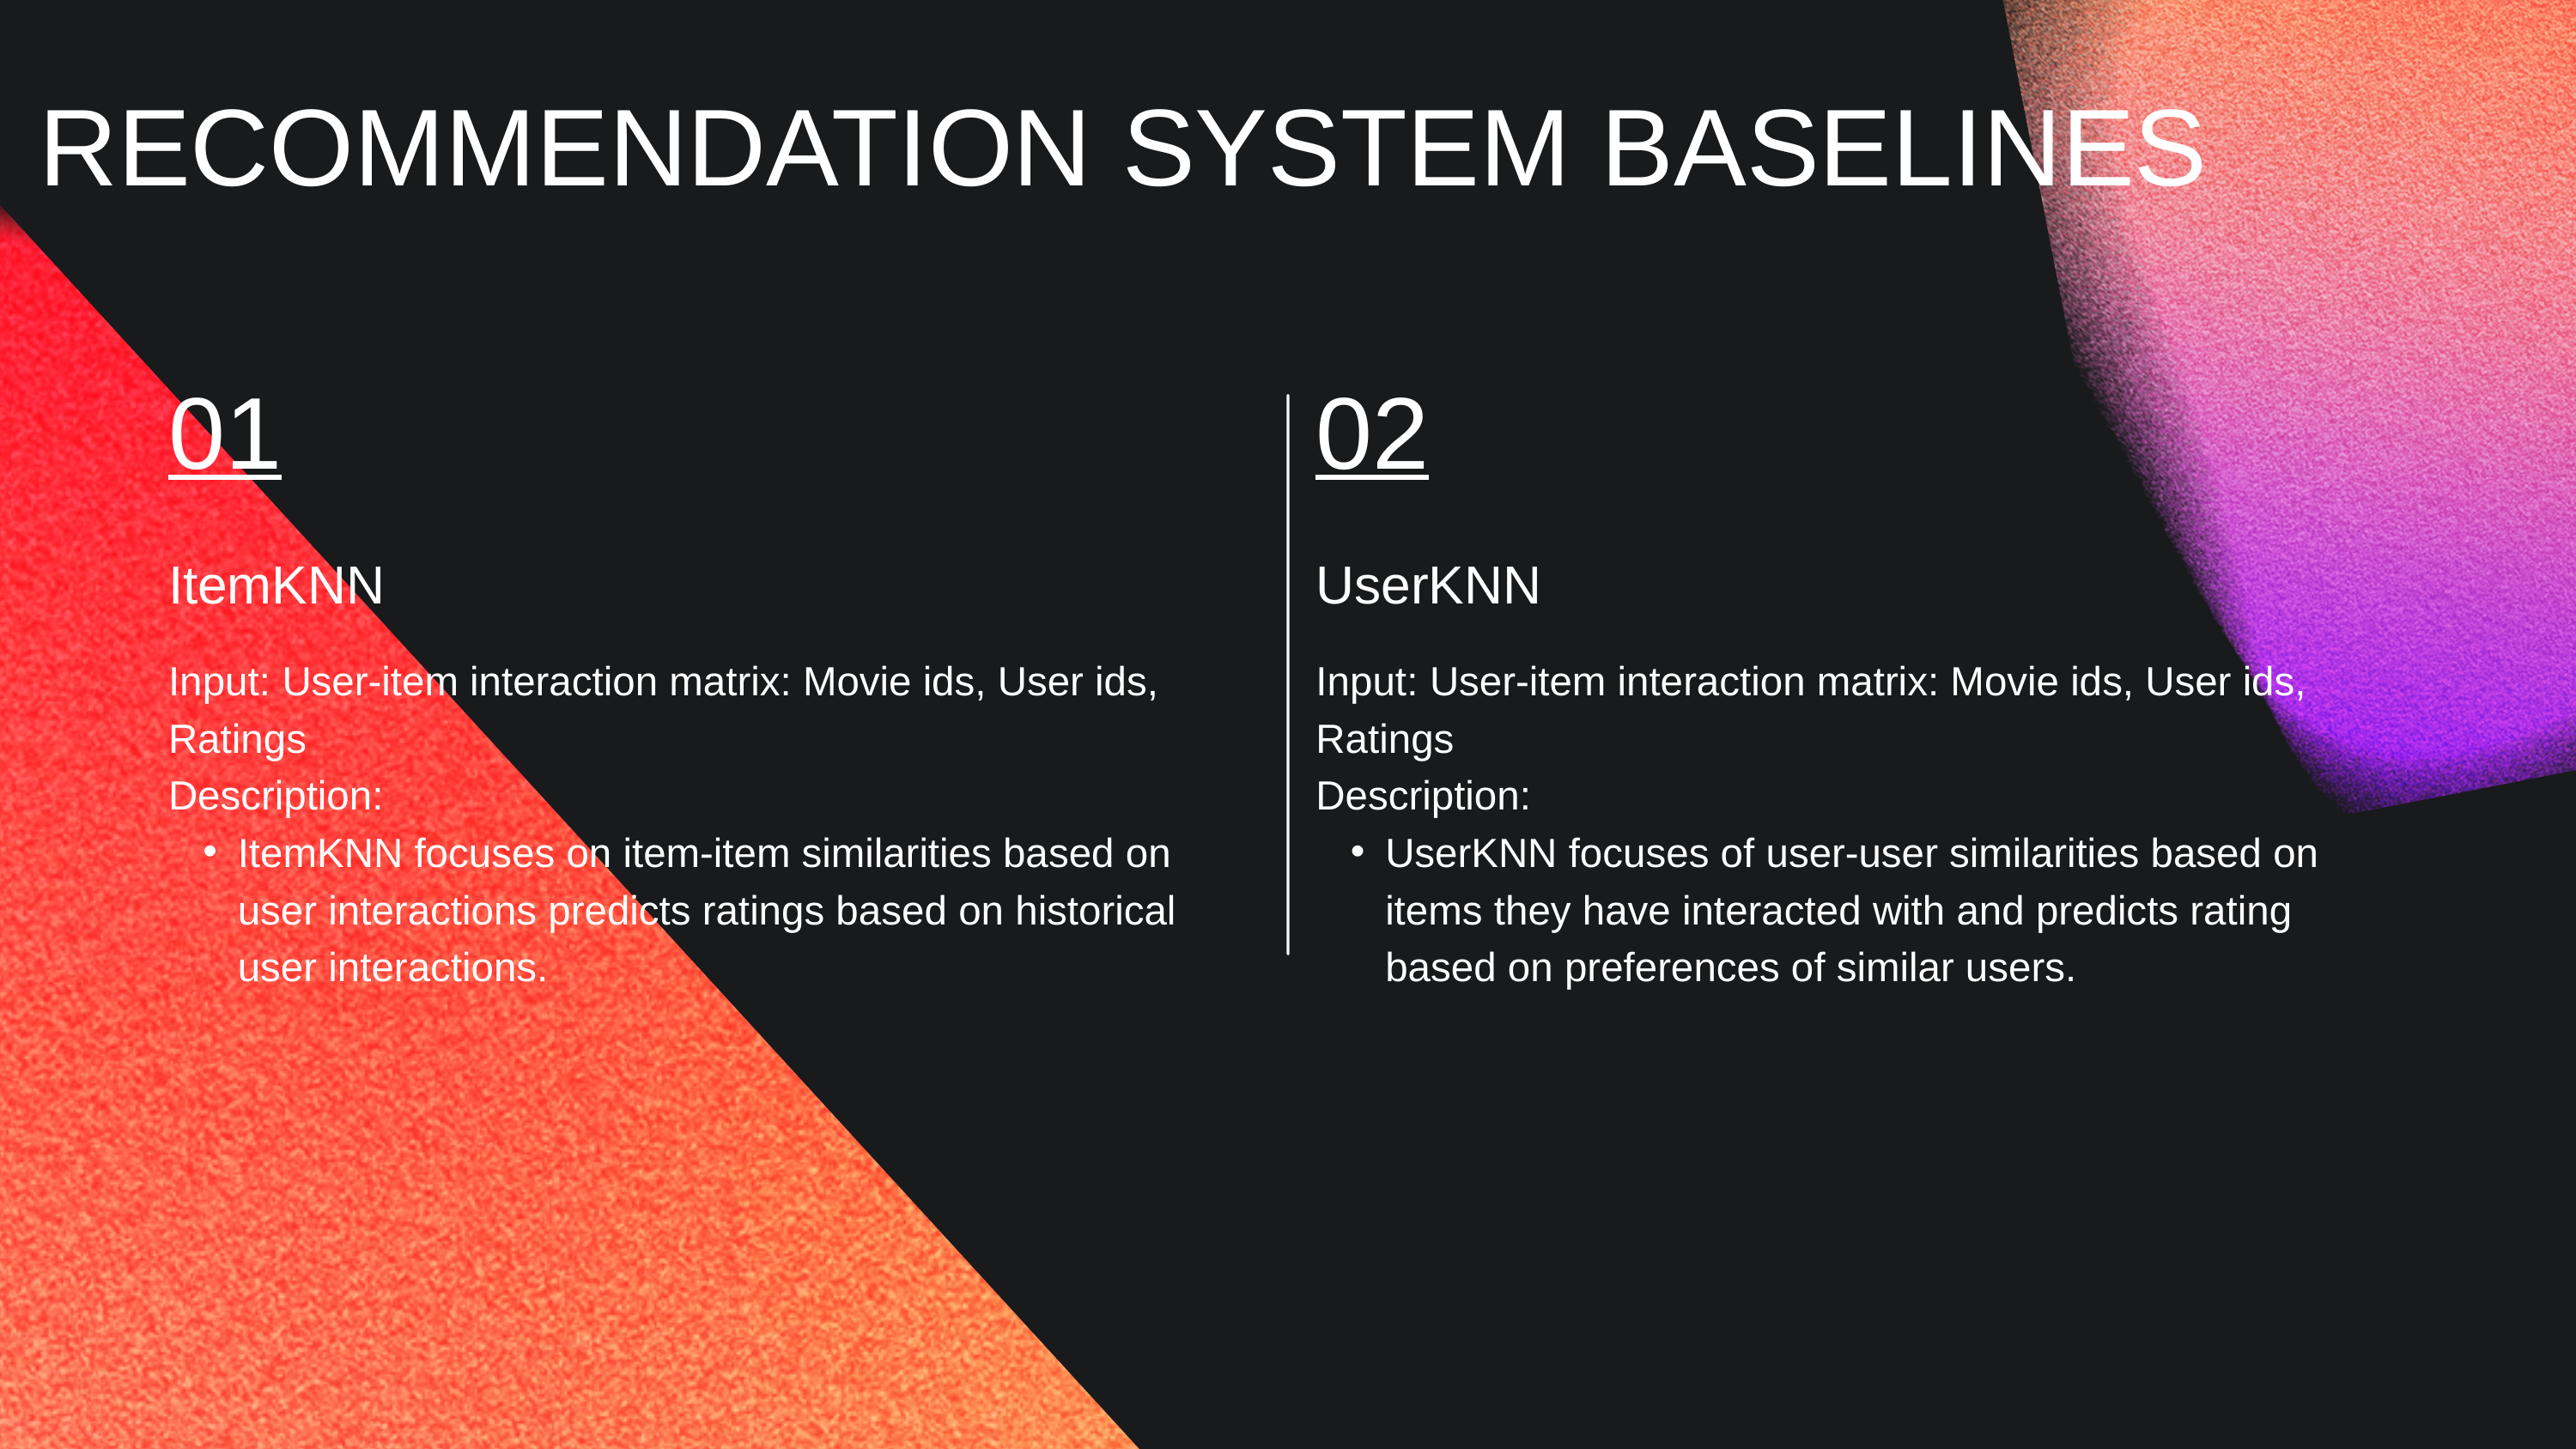

RECOMMENDATION SYSTEM BASELINES
01
ItemKNN
Input: User-item interaction matrix: Movie ids, User ids, Ratings
Description:
ItemKNN focuses on item-item similarities based on user interactions predicts ratings based on historical user interactions.
02
UserKNN
Input: User-item interaction matrix: Movie ids, User ids, Ratings
Description:
UserKNN focuses of user-user similarities based on items they have interacted with and predicts rating based on preferences of similar users.